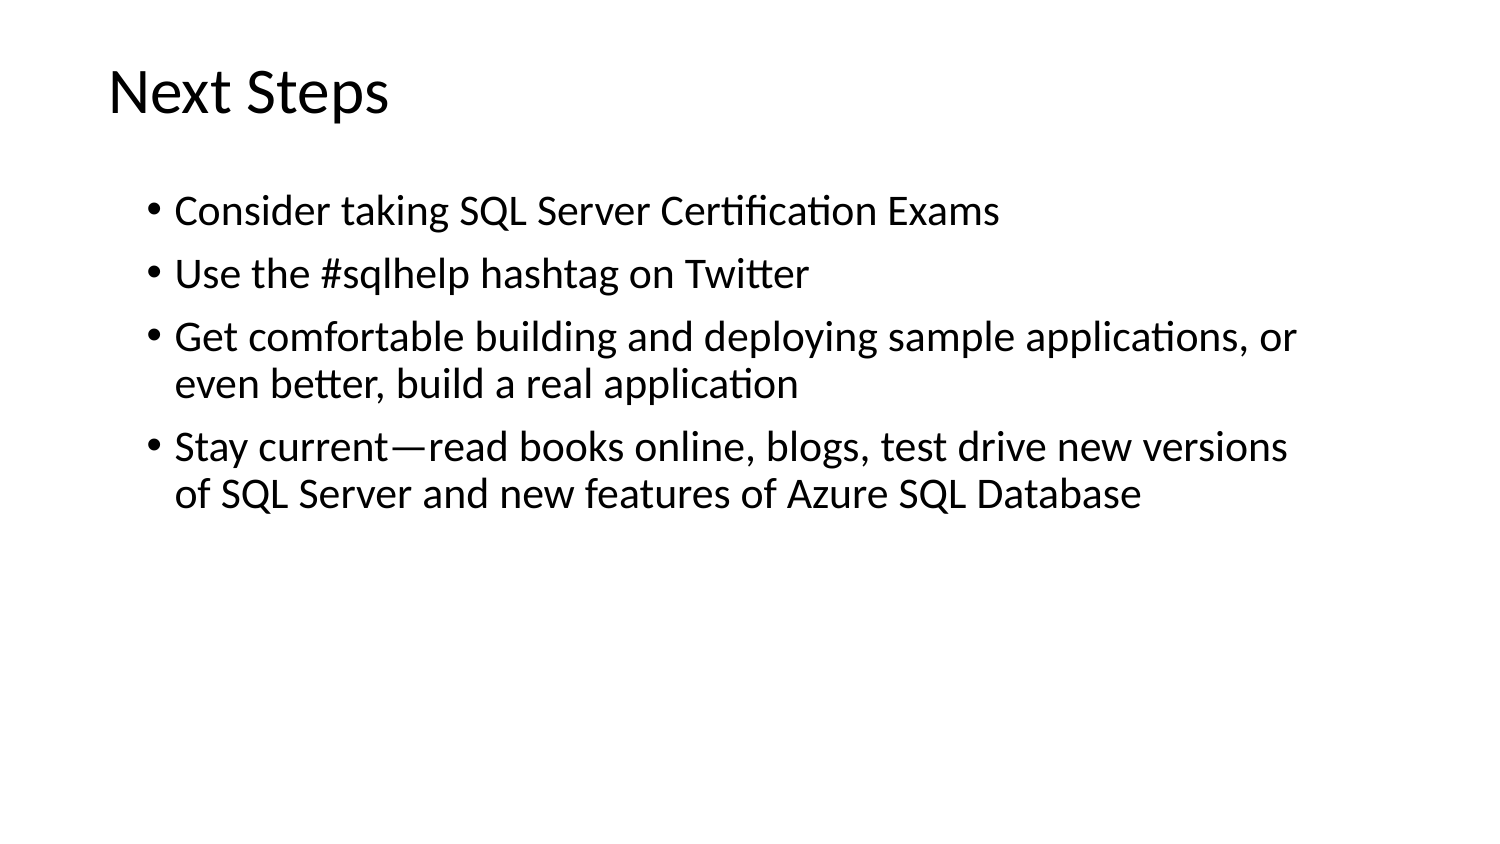

# Next Steps
Consider taking SQL Server Certification Exams
Use the #sqlhelp hashtag on Twitter
Get comfortable building and deploying sample applications, or even better, build a real application
Stay current—read books online, blogs, test drive new versions of SQL Server and new features of Azure SQL Database